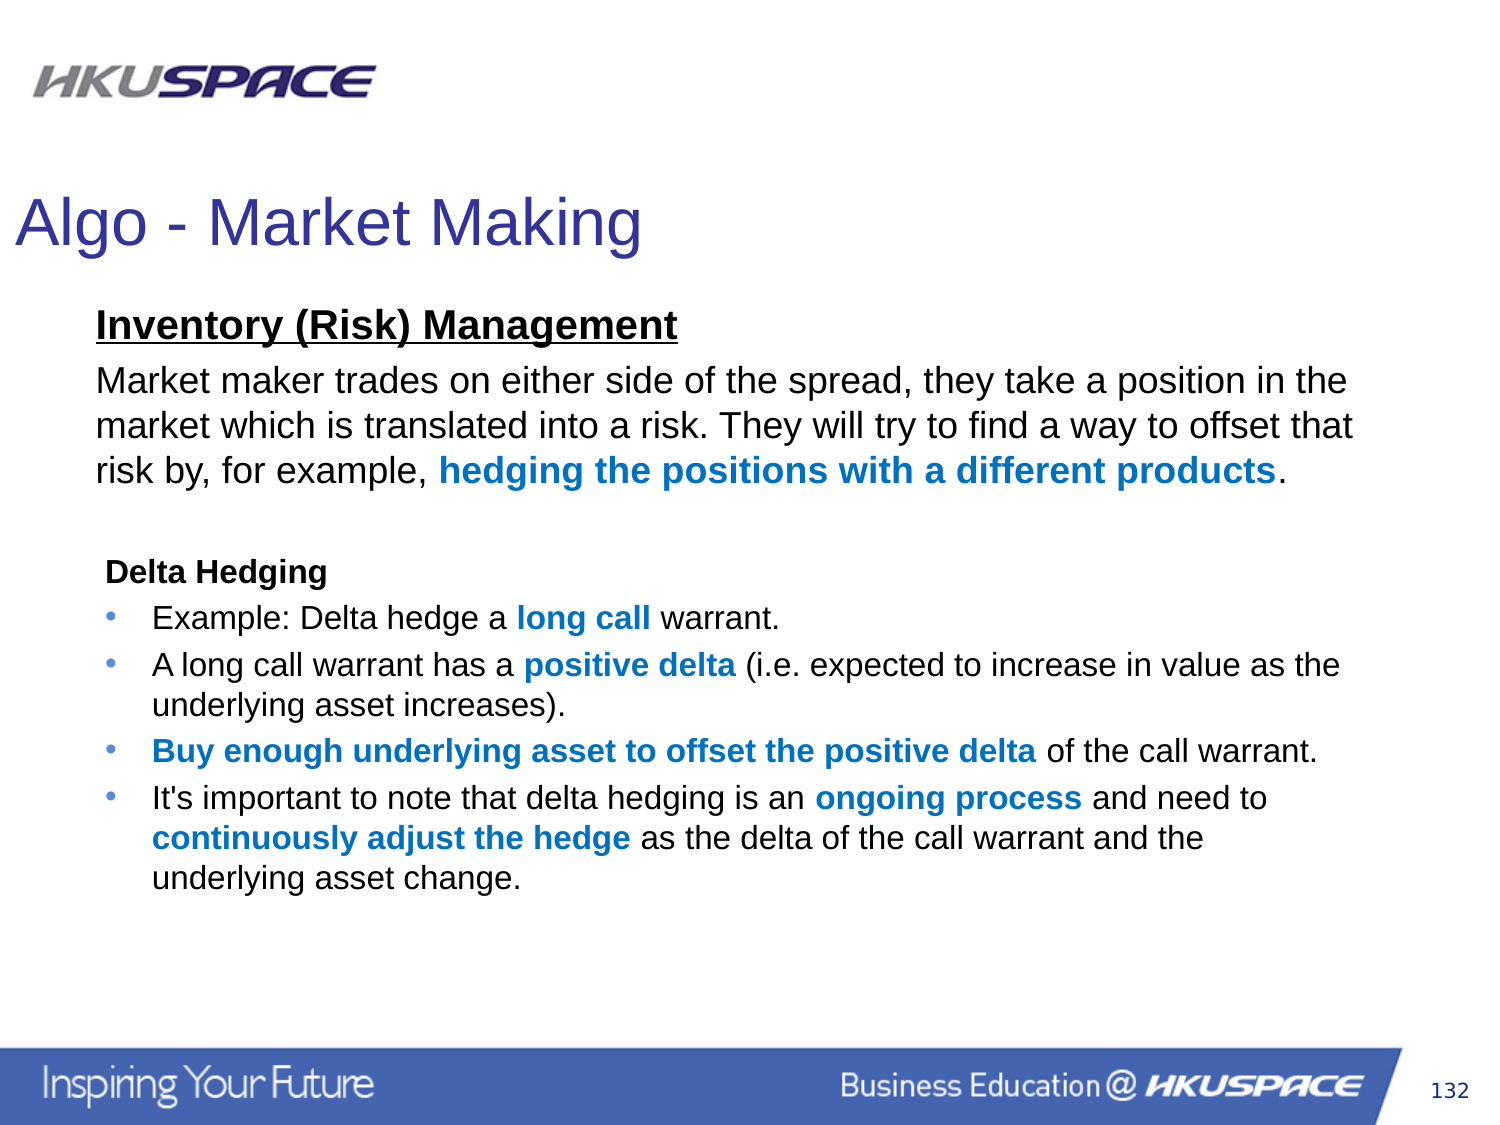

Algo - Market Making
Inventory (Risk) Management
Market maker trades on either side of the spread, they take a position in the market which is translated into a risk. They will try to find a way to offset that risk by, for example, hedging the positions with a different products.

Delta Hedging
Example: Delta hedge a long call warrant.
A long call warrant has a positive delta (i.e. expected to increase in value as the underlying asset increases).
Buy enough underlying asset to offset the positive delta of the call warrant.
It's important to note that delta hedging is an ongoing process and need to continuously adjust the hedge as the delta of the call warrant and the underlying asset change.

132